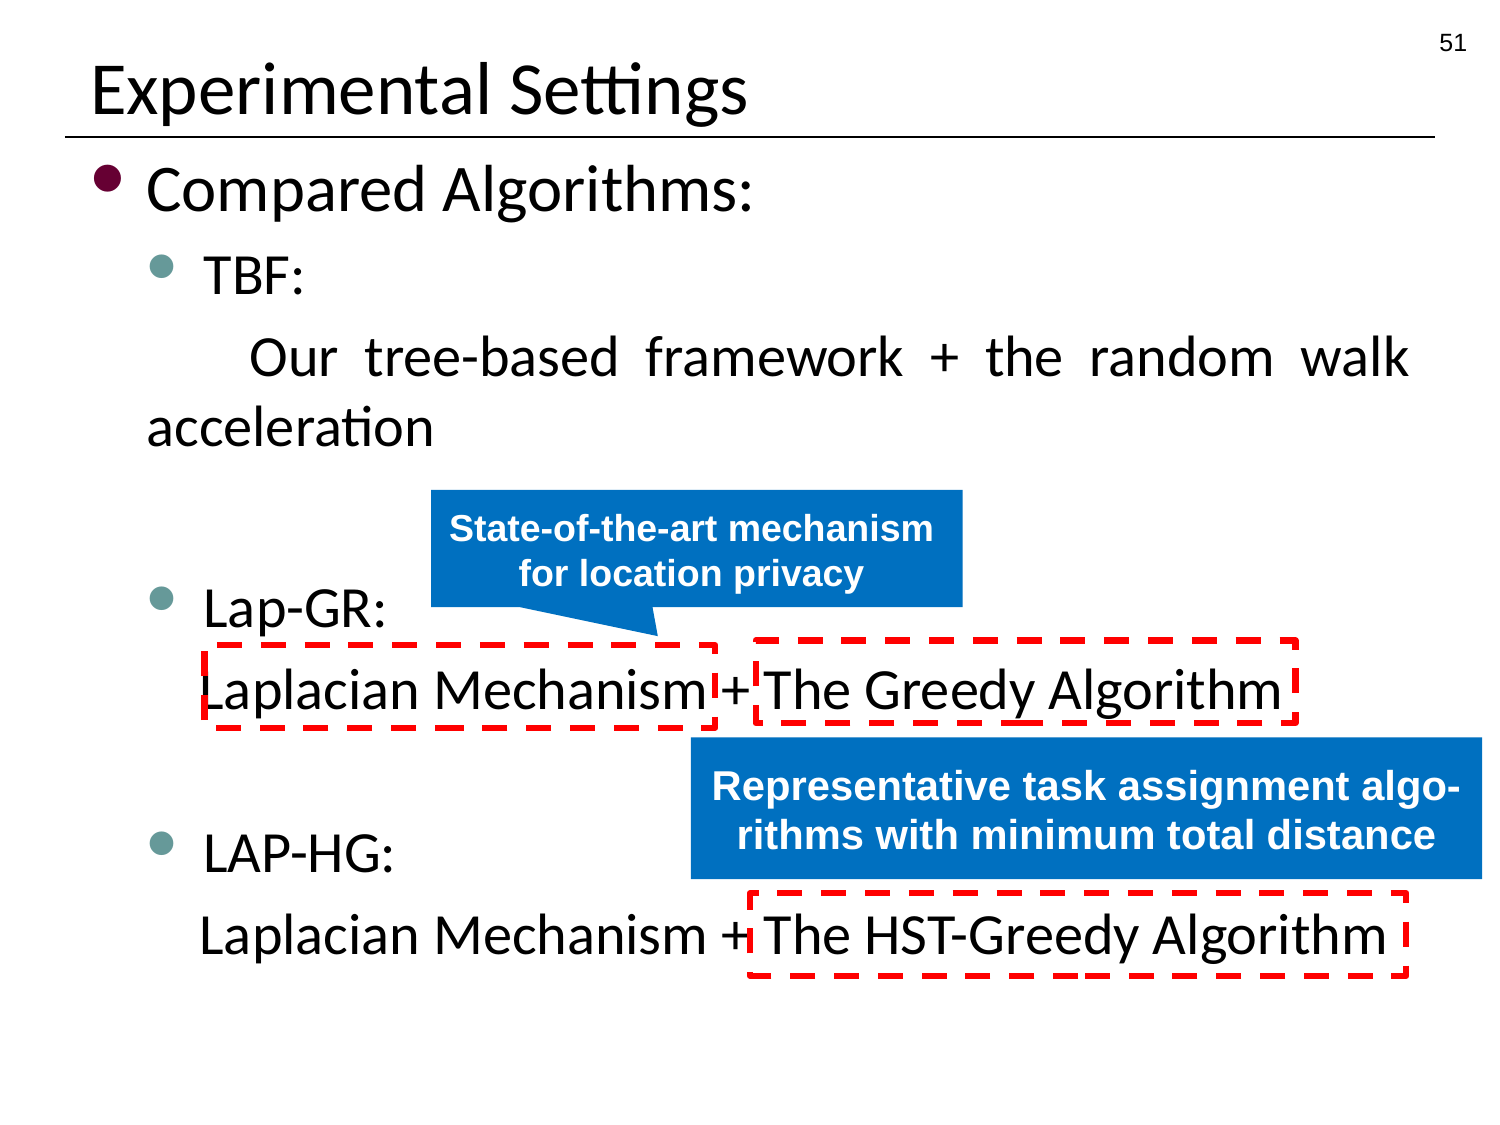

51
# Experimental Settings
Compared Algorithms:
TBF:
    Our tree-based framework + the random walk acceleration

Lap-GR:
    Laplacian Mechanism + The Greedy Algorithm

LAP-HG:
    Laplacian Mechanism + The HST-Greedy Algorithm
State-of-the-art mechanism
for location privacy

Representative task assignment algo-
rithms with minimum total distance